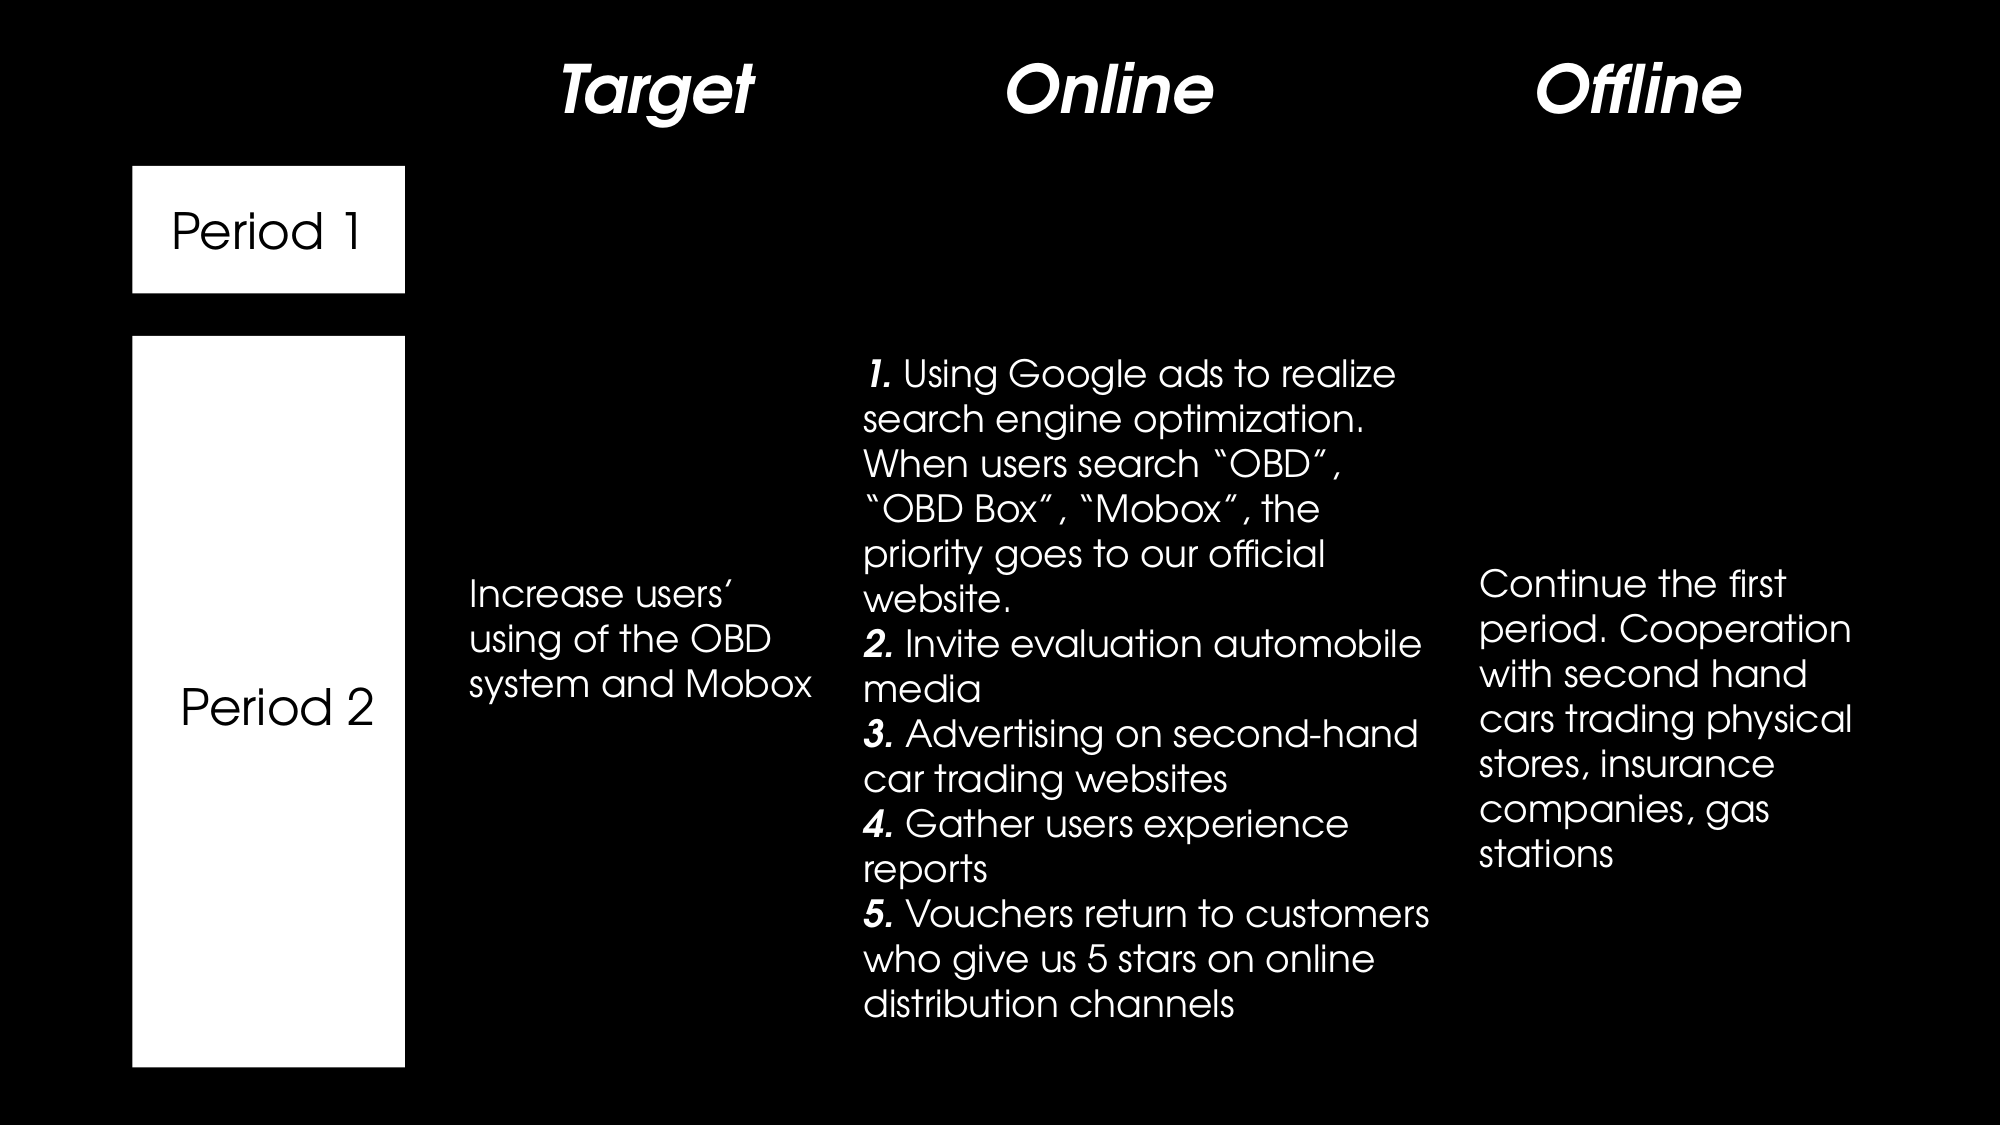

Online
Offline
Target

Period 1

Period 2
1. Using Google ads to realize search engine optimization. When users search “OBD”, “OBD Box”, “Mobox”, the priority goes to our official website.
2. Invite evaluation automobile media
3. Advertising on second-hand car trading websites
4. Gather users experience reports
5. Vouchers return to customers who give us 5 stars on online distribution channels
Continue the first period. Cooperation with second hand cars trading physical stores, insurance companies, gas stations
Increase users’ using of the OBD system and Mobox